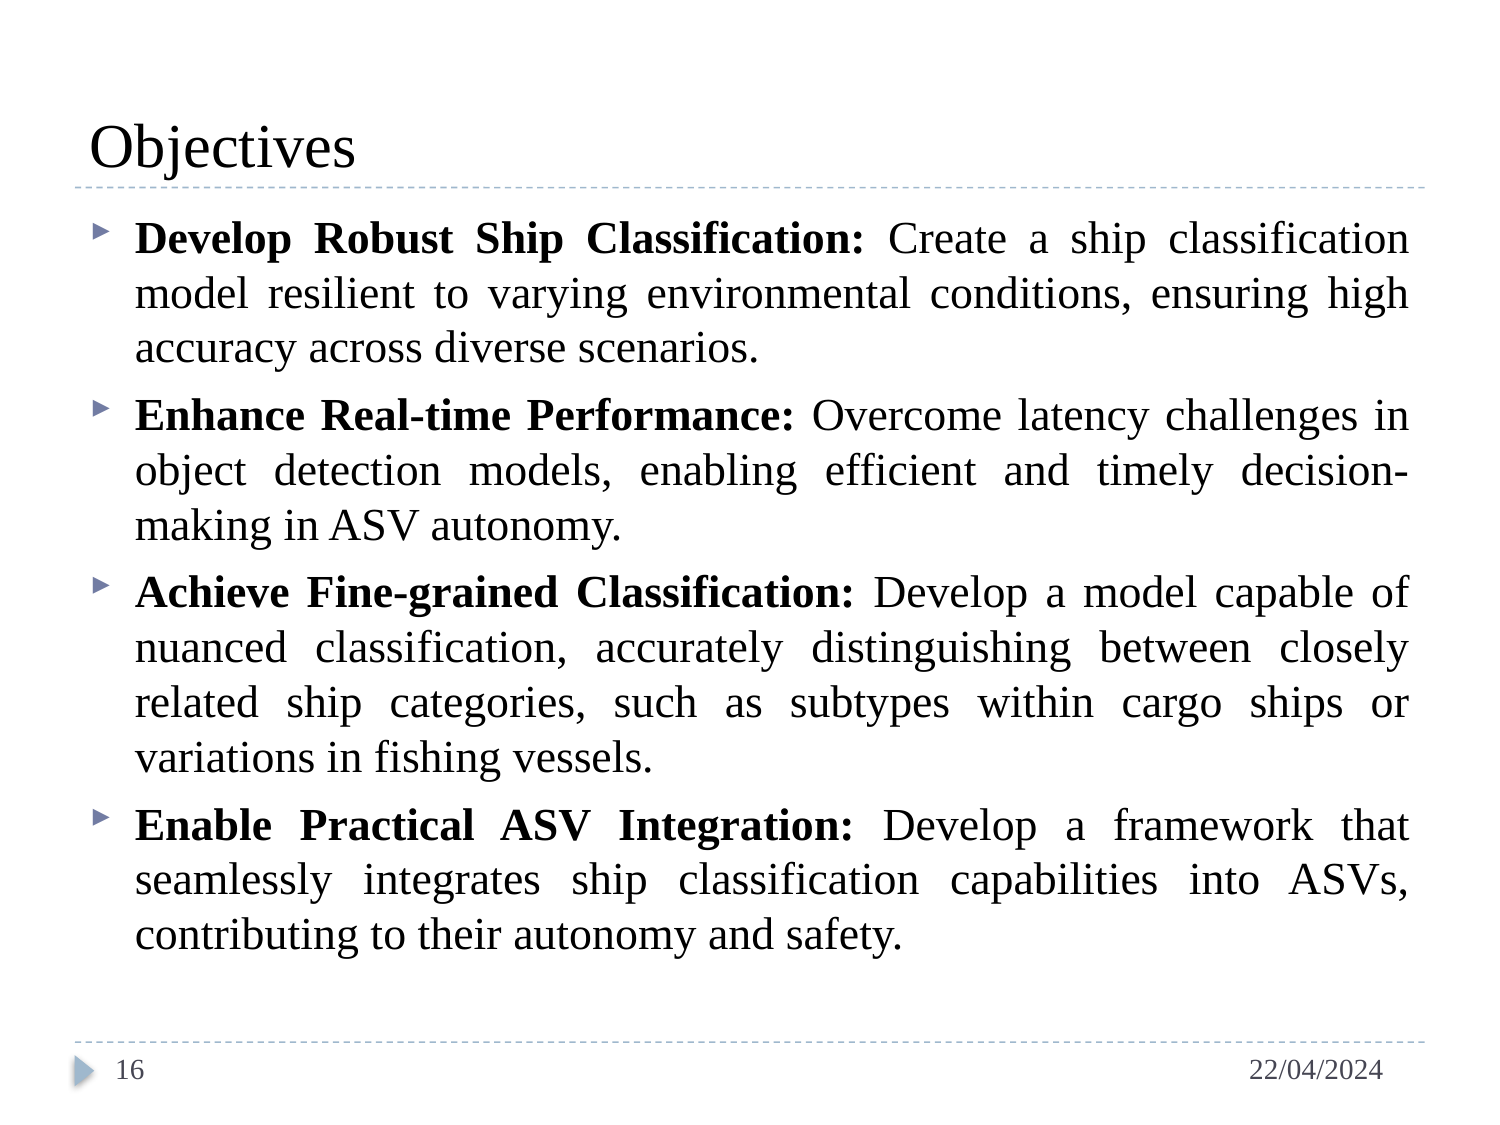

# Objectives
Develop Robust Ship Classification: Create a ship classification model resilient to varying environmental conditions, ensuring high accuracy across diverse scenarios.
Enhance Real-time Performance: Overcome latency challenges in object detection models, enabling efficient and timely decision-making in ASV autonomy.
Achieve Fine-grained Classification: Develop a model capable of nuanced classification, accurately distinguishing between closely related ship categories, such as subtypes within cargo ships or variations in fishing vessels.
Enable Practical ASV Integration: Develop a framework that seamlessly integrates ship classification capabilities into ASVs, contributing to their autonomy and safety.

16
22/04/2024